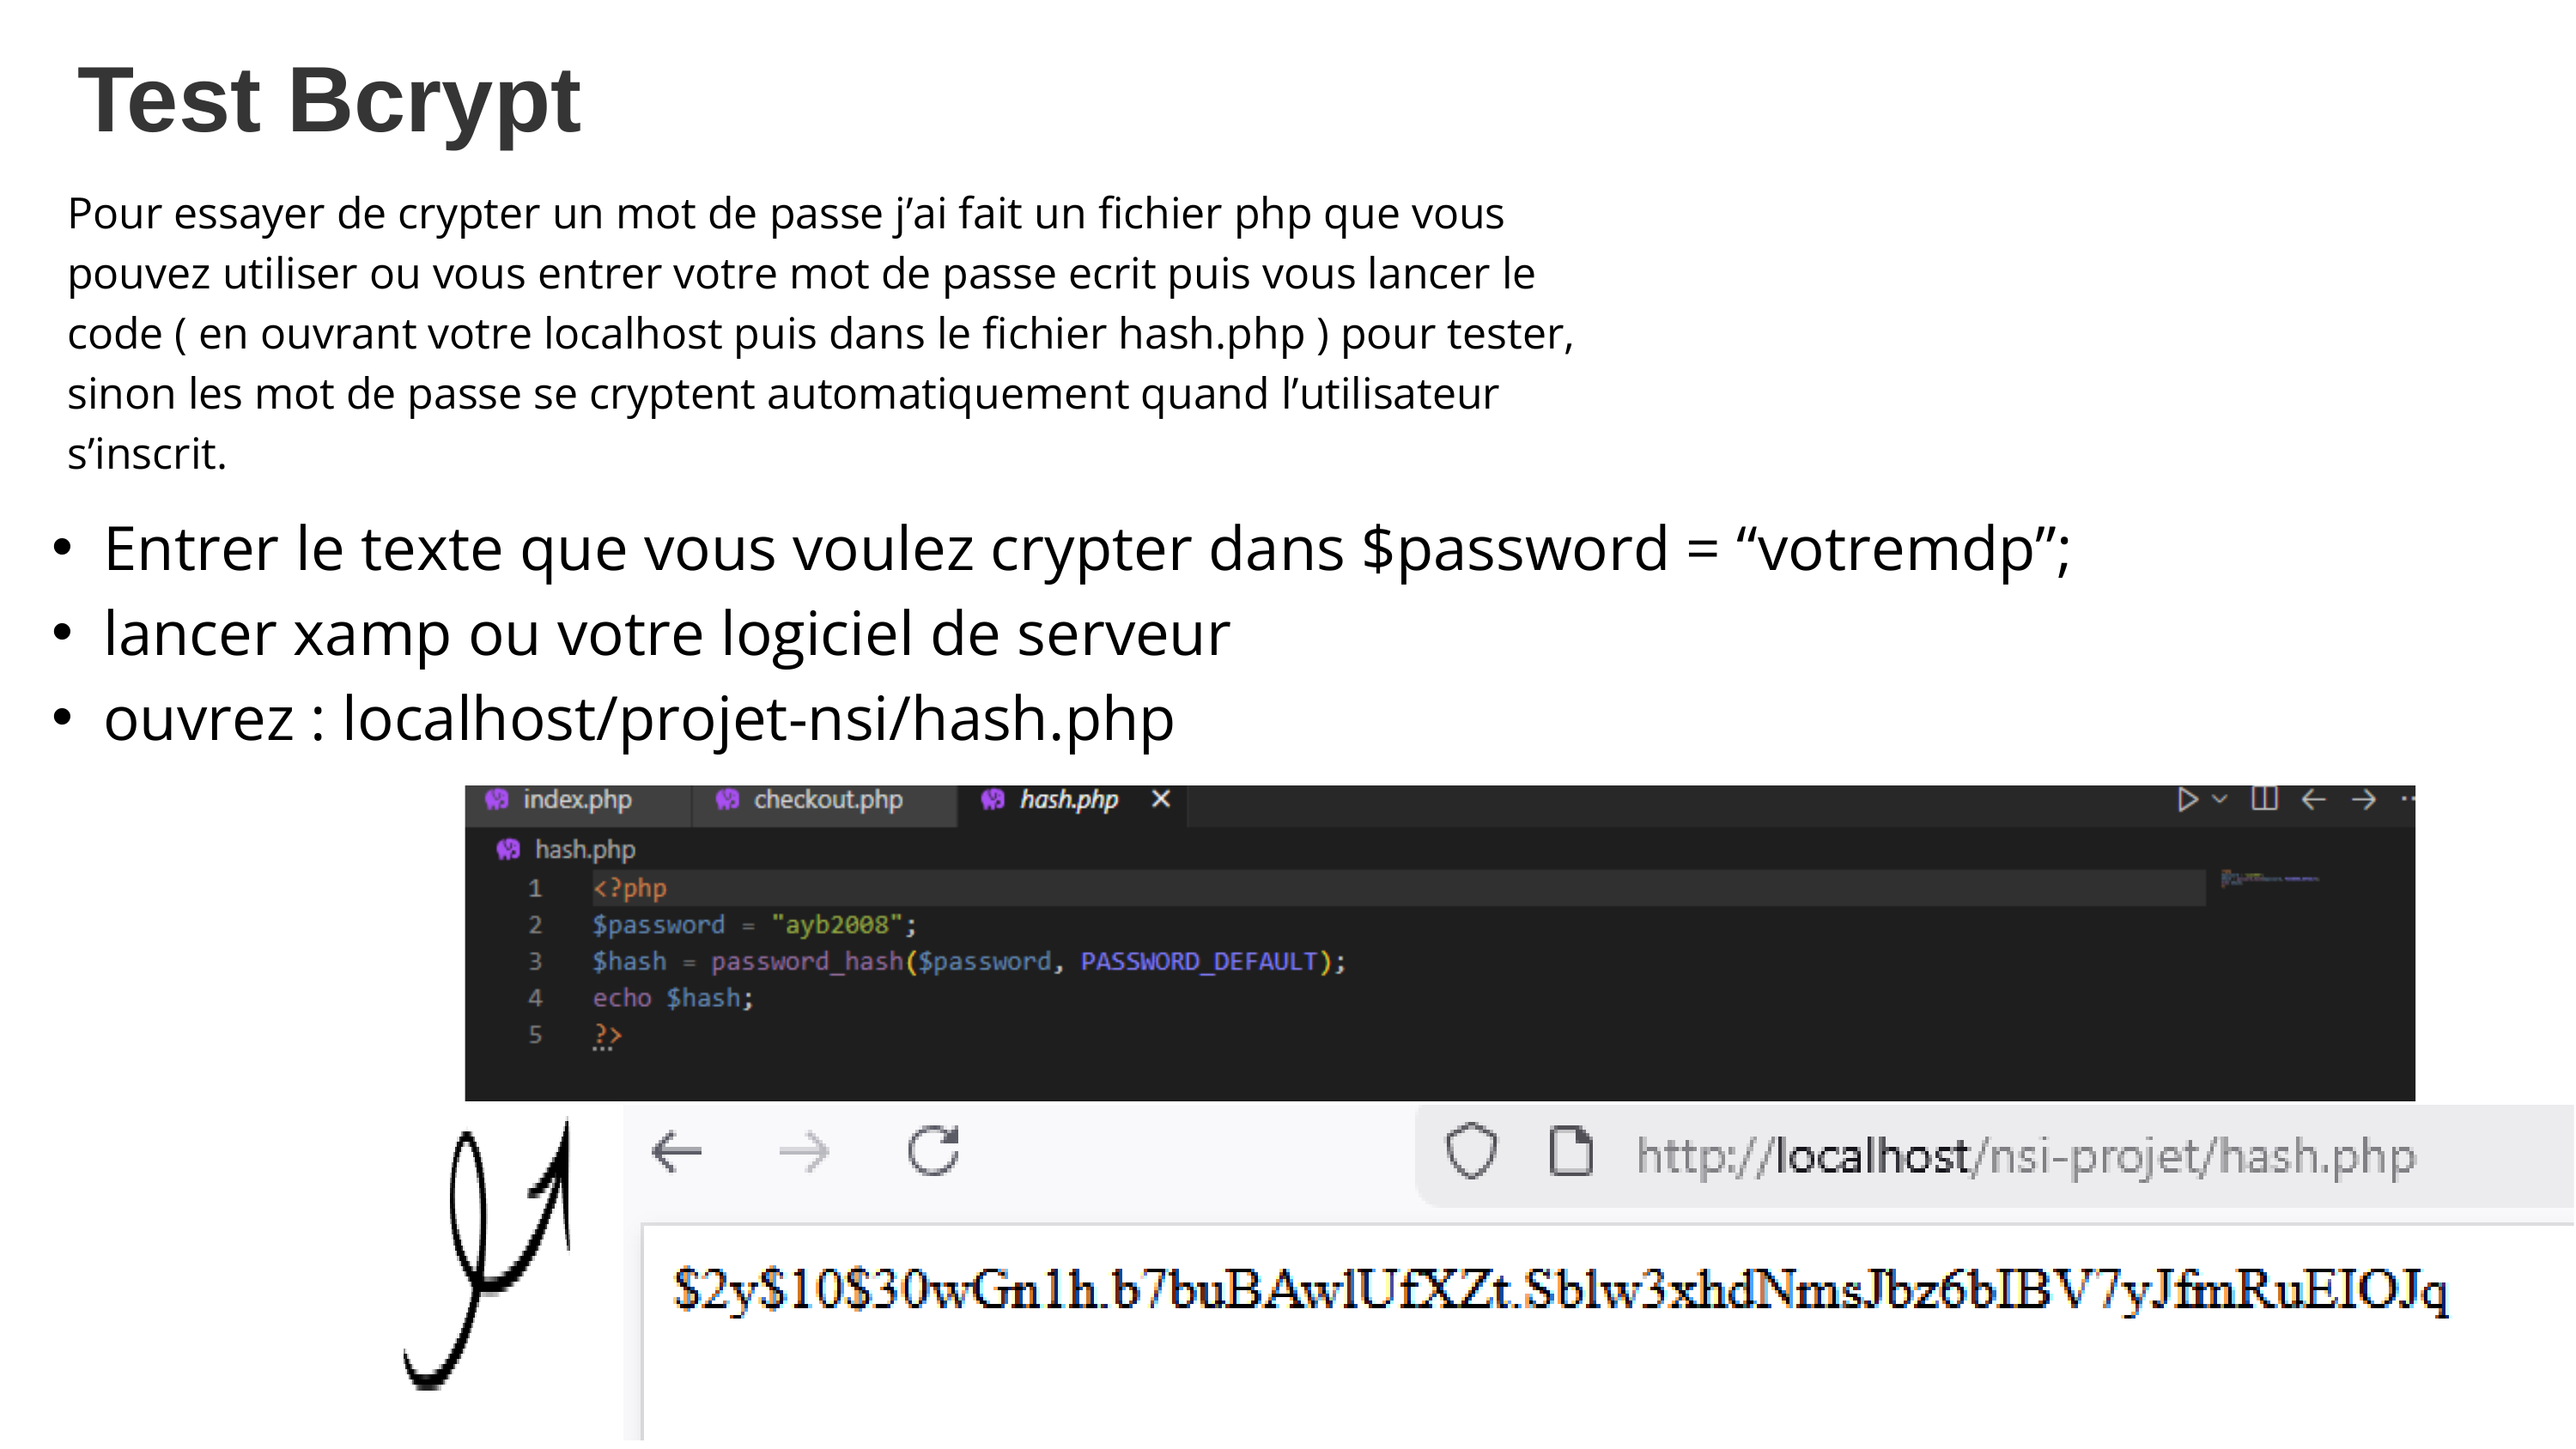

Test Bcrypt
Pour essayer de crypter un mot de passe j’ai fait un fichier php que vous pouvez utiliser ou vous entrer votre mot de passe ecrit puis vous lancer le code ( en ouvrant votre localhost puis dans le fichier hash.php ) pour tester, sinon les mot de passe se cryptent automatiquement quand l’utilisateur s’inscrit.
Entrer le texte que vous voulez crypter dans $password = “votremdp”;
lancer xamp ou votre logiciel de serveur
ouvrez : localhost/projet-nsi/hash.php